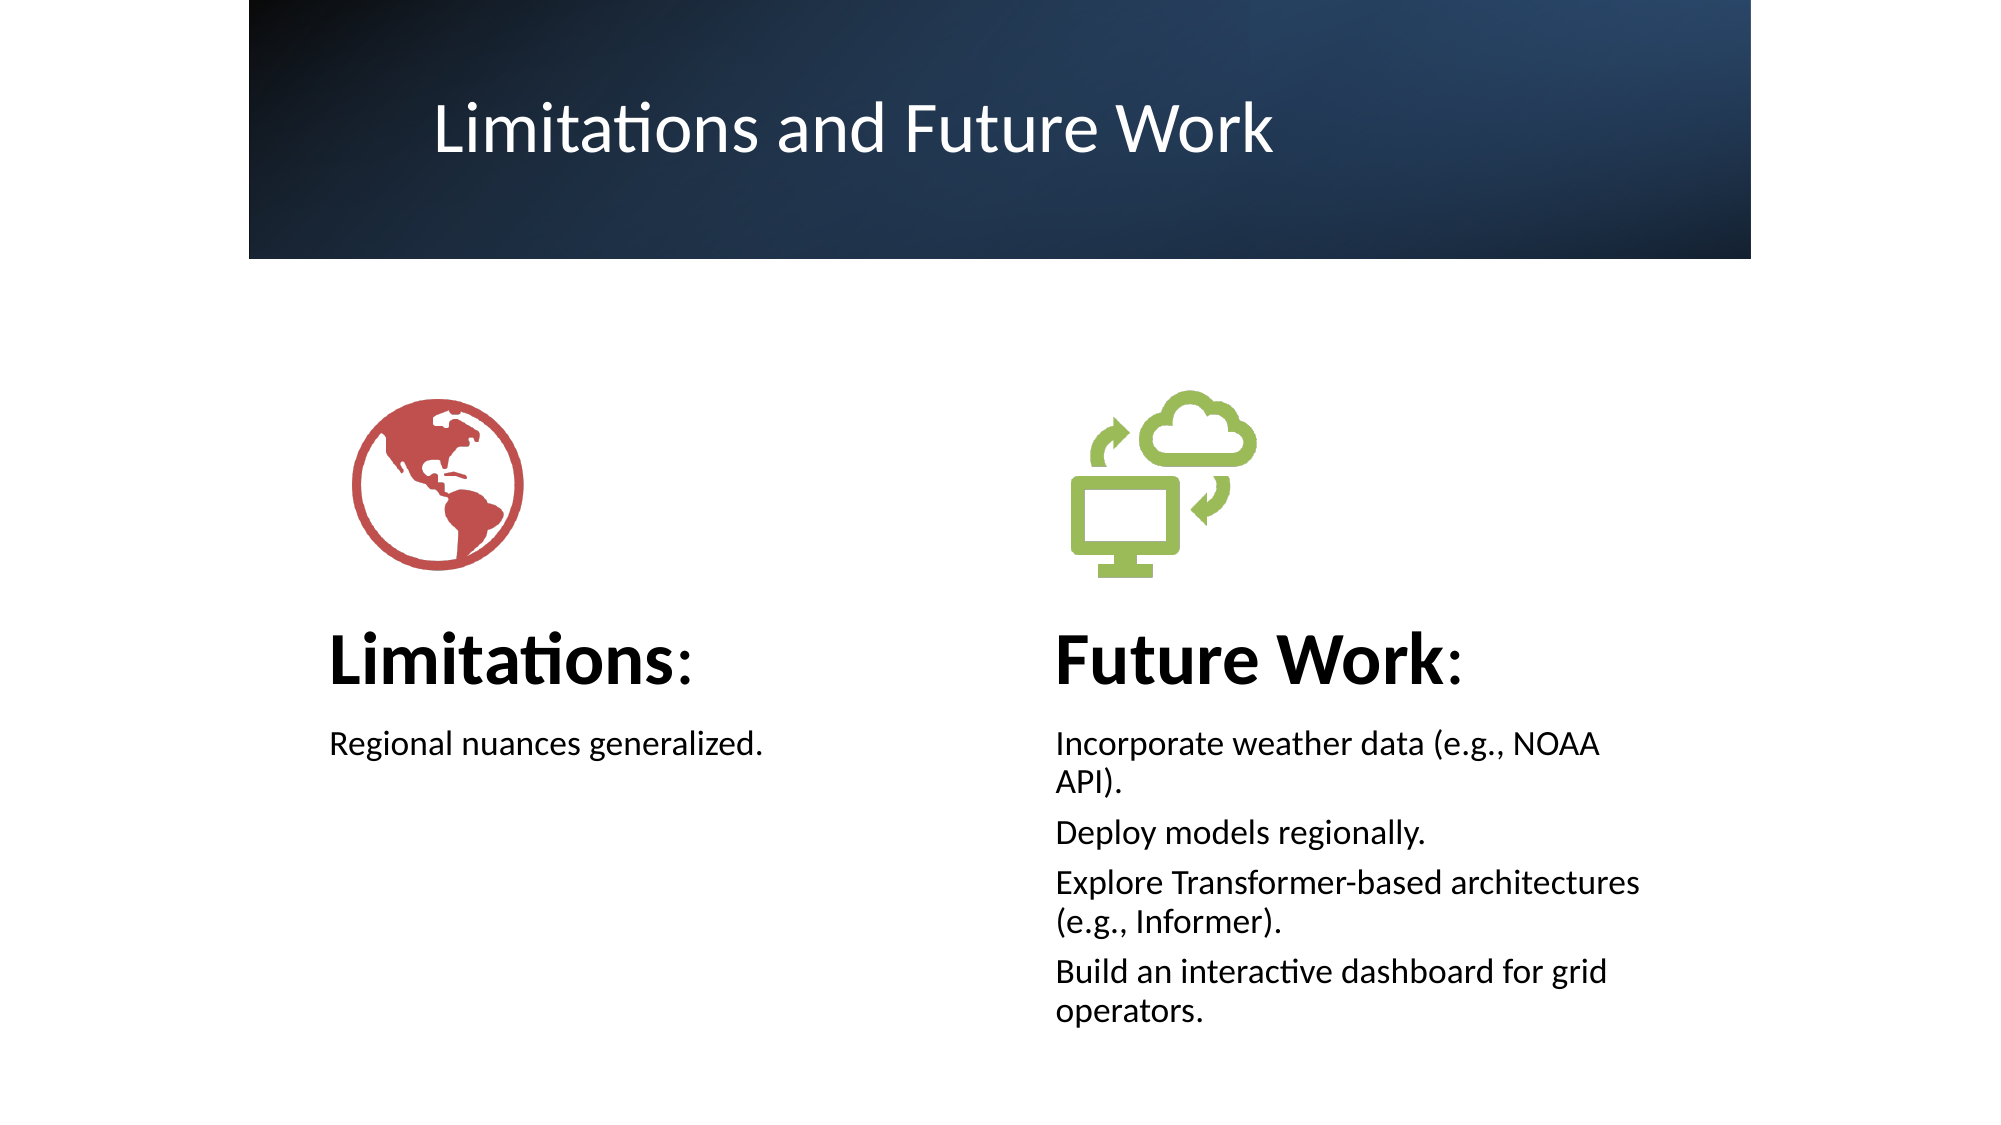

# Limitations and Future Work
Limitations:
Regional nuances generalized.
Future Work:
Incorporate weather data (e.g., NOAA API).
Deploy models regionally.
Explore Transformer-based architectures (e.g., Informer).
Build an interactive dashboard for grid operators.